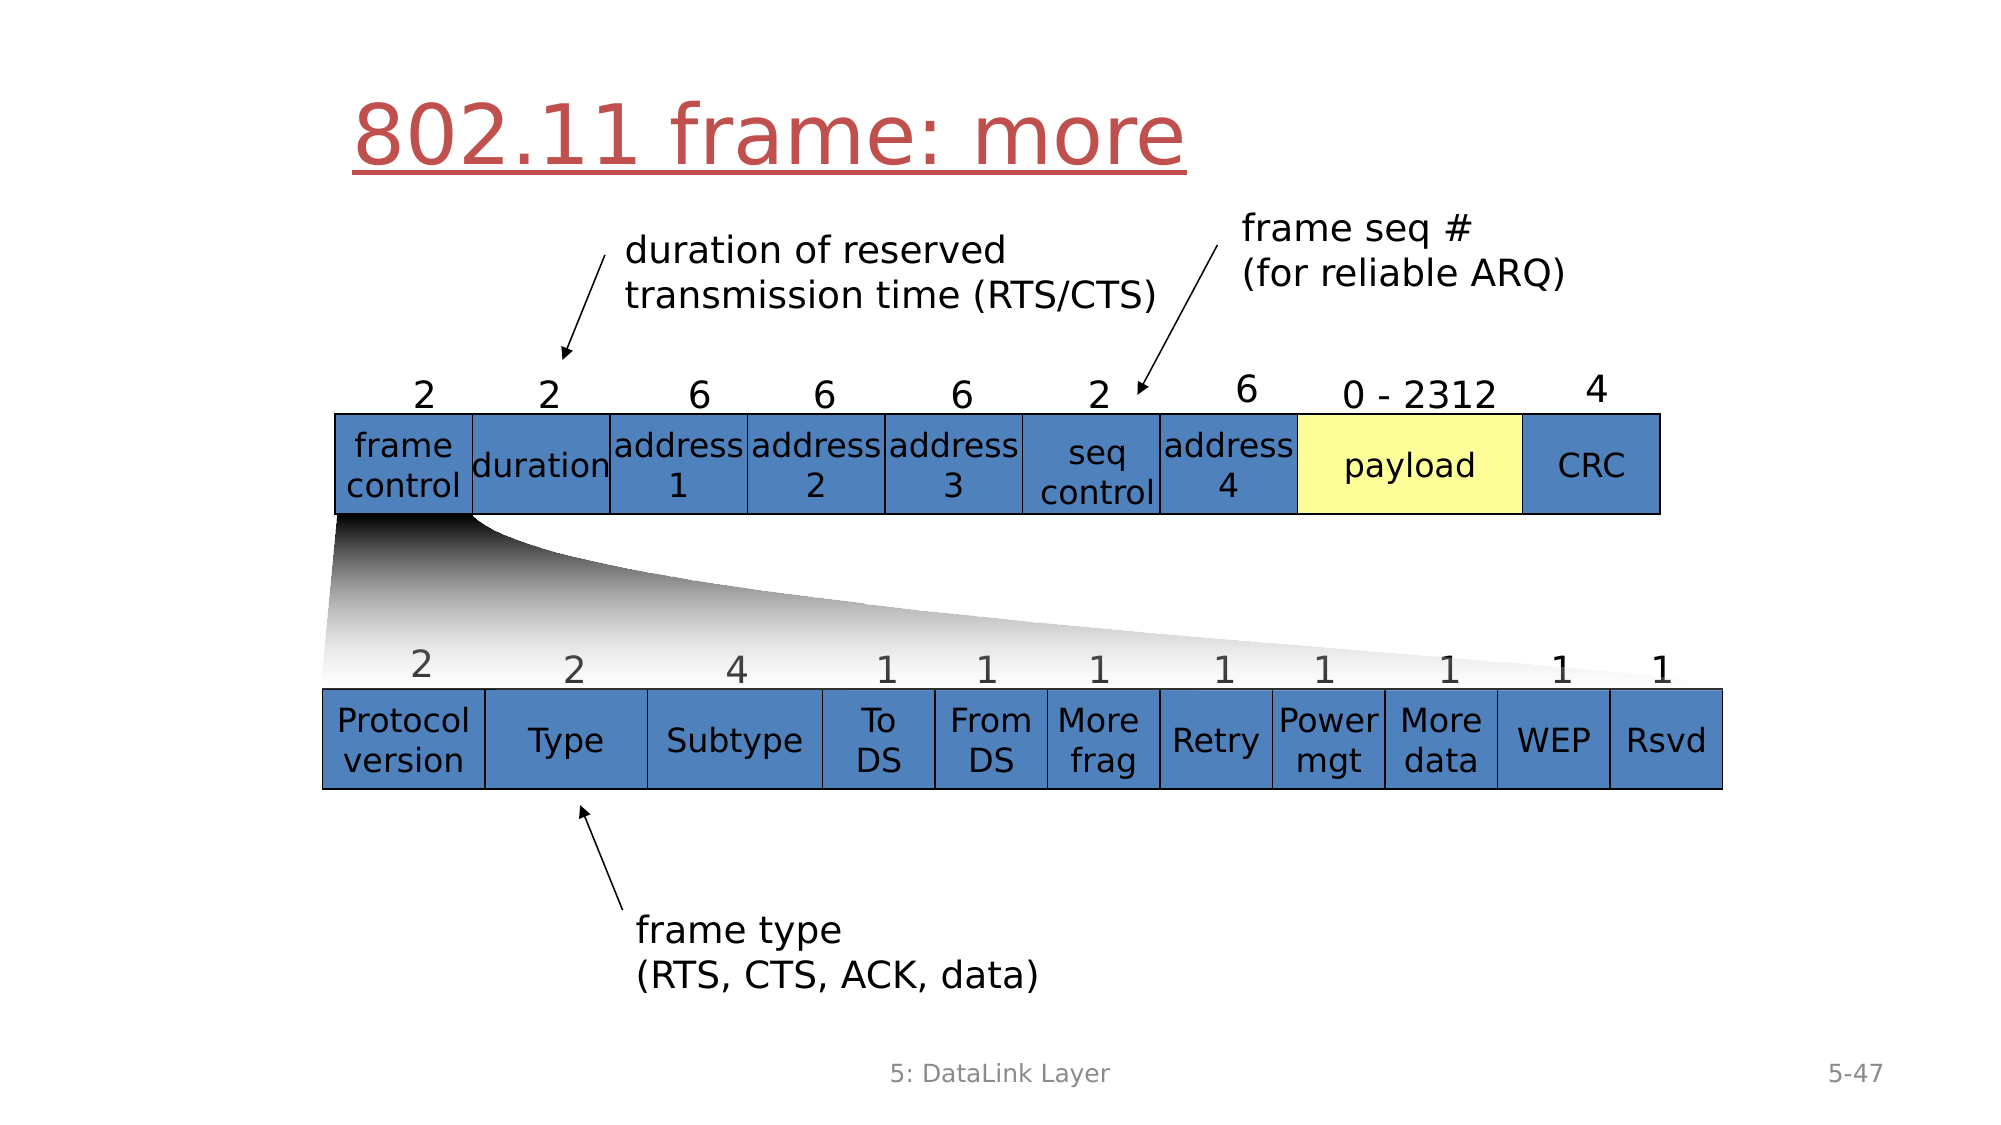

802.11 frame: more
frame seq #
(for reliable ARQ)
duration of reserved
transmission time (RTS/CTS)

6
4
2
2
6
6
6
2
0 - 2312
frame
control
duration
address
1
address
2
address
3

address
4
payload
CRC
seq
control

2
2
4
1
1
1
1
1
1
1
1
Protocol
version
Type
Subtype
To
DS
From
DS
More
frag
Retry
Power
mgt
More
data
WEP
Rsvd

frame type
(RTS, CTS, ACK, data)
5: DataLink Layer
5-47